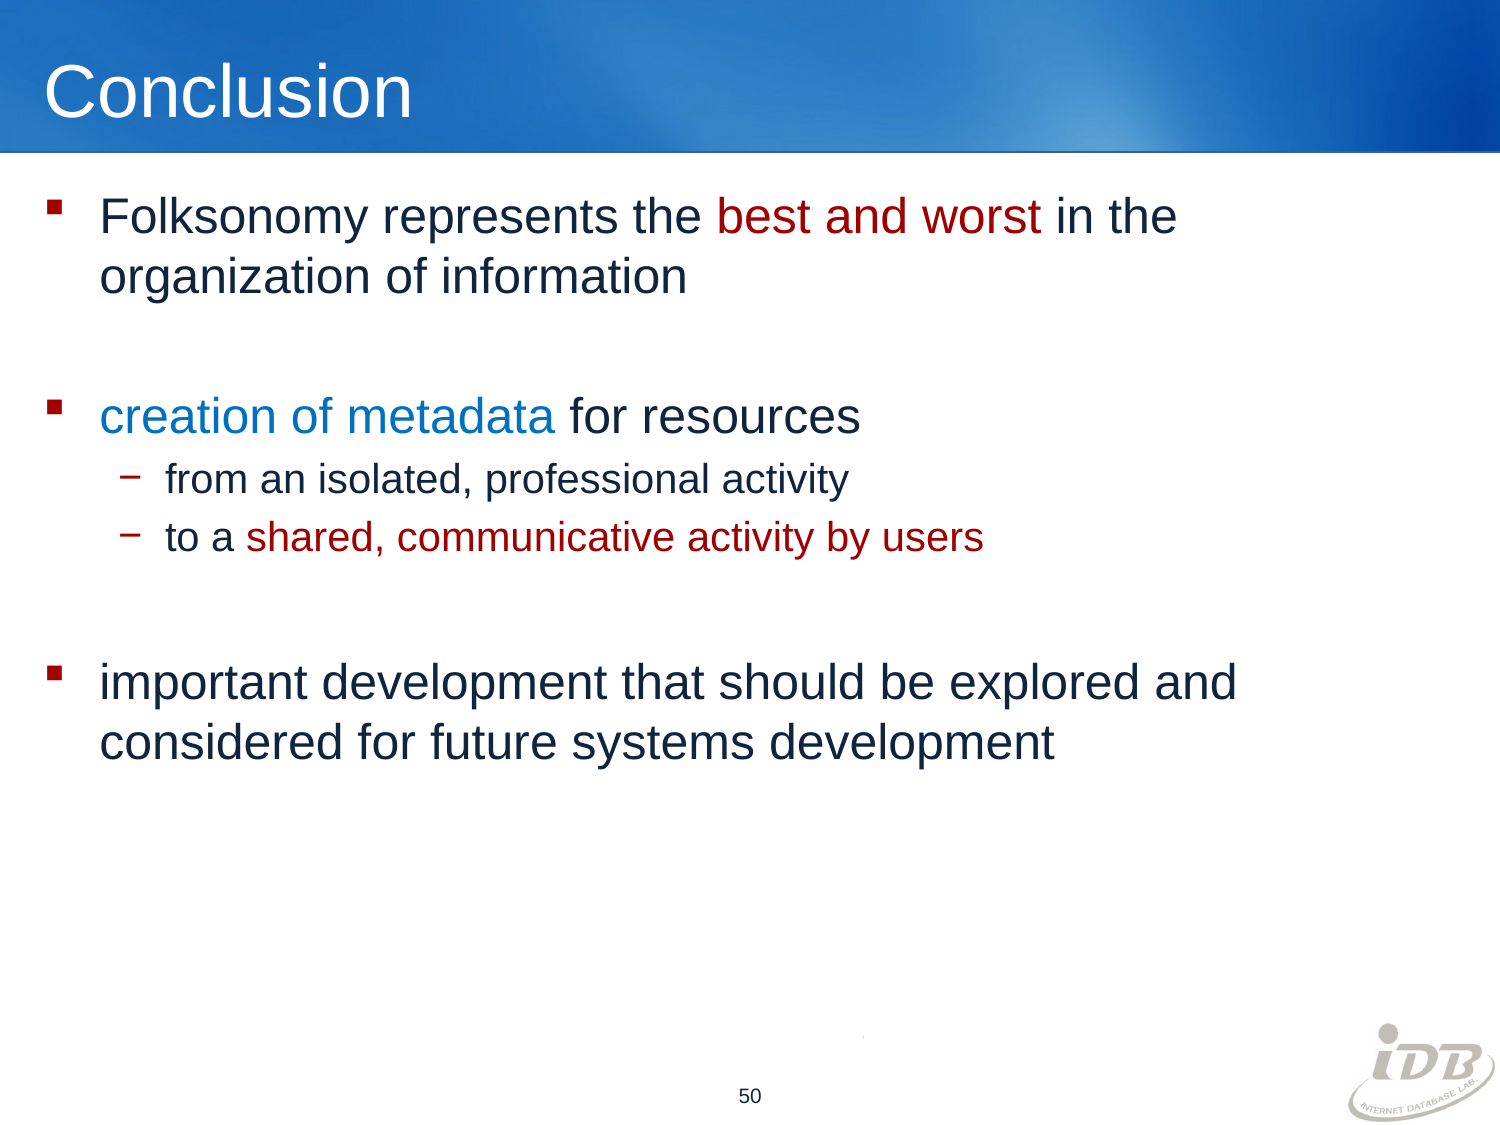

# Conclusion
Folksonomy represents the best and worst in the organization of information

creation of metadata for resources
from an isolated, professional activity
to a shared, communicative activity by users

important development that should be explored and considered for future systems development
50